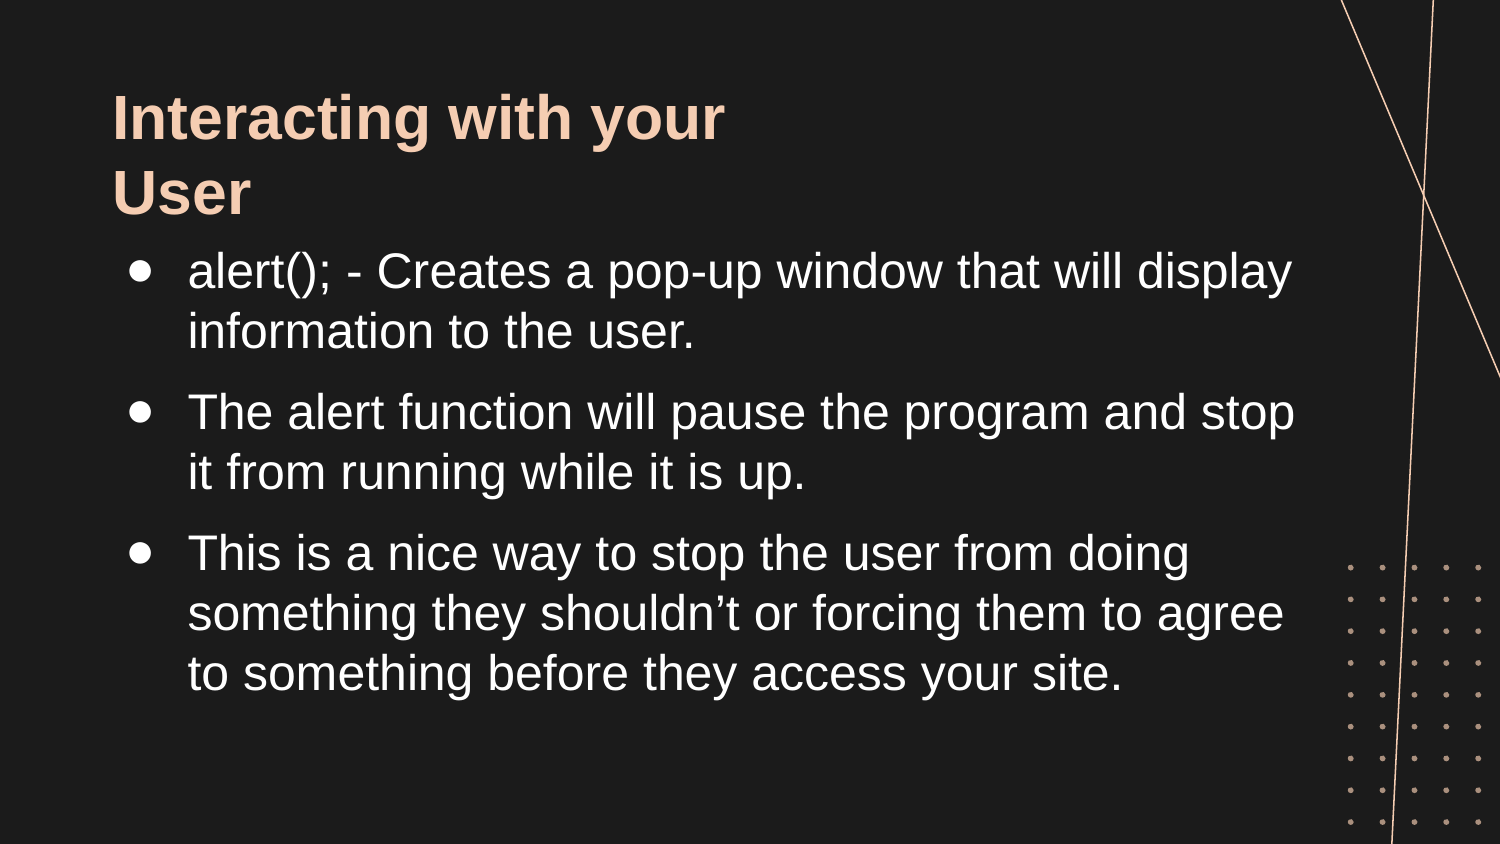

# Interacting with your User
alert(); - Creates a pop-up window that will display information to the user.
The alert function will pause the program and stop it from running while it is up.
This is a nice way to stop the user from doing something they shouldn’t or forcing them to agree to something before they access your site.